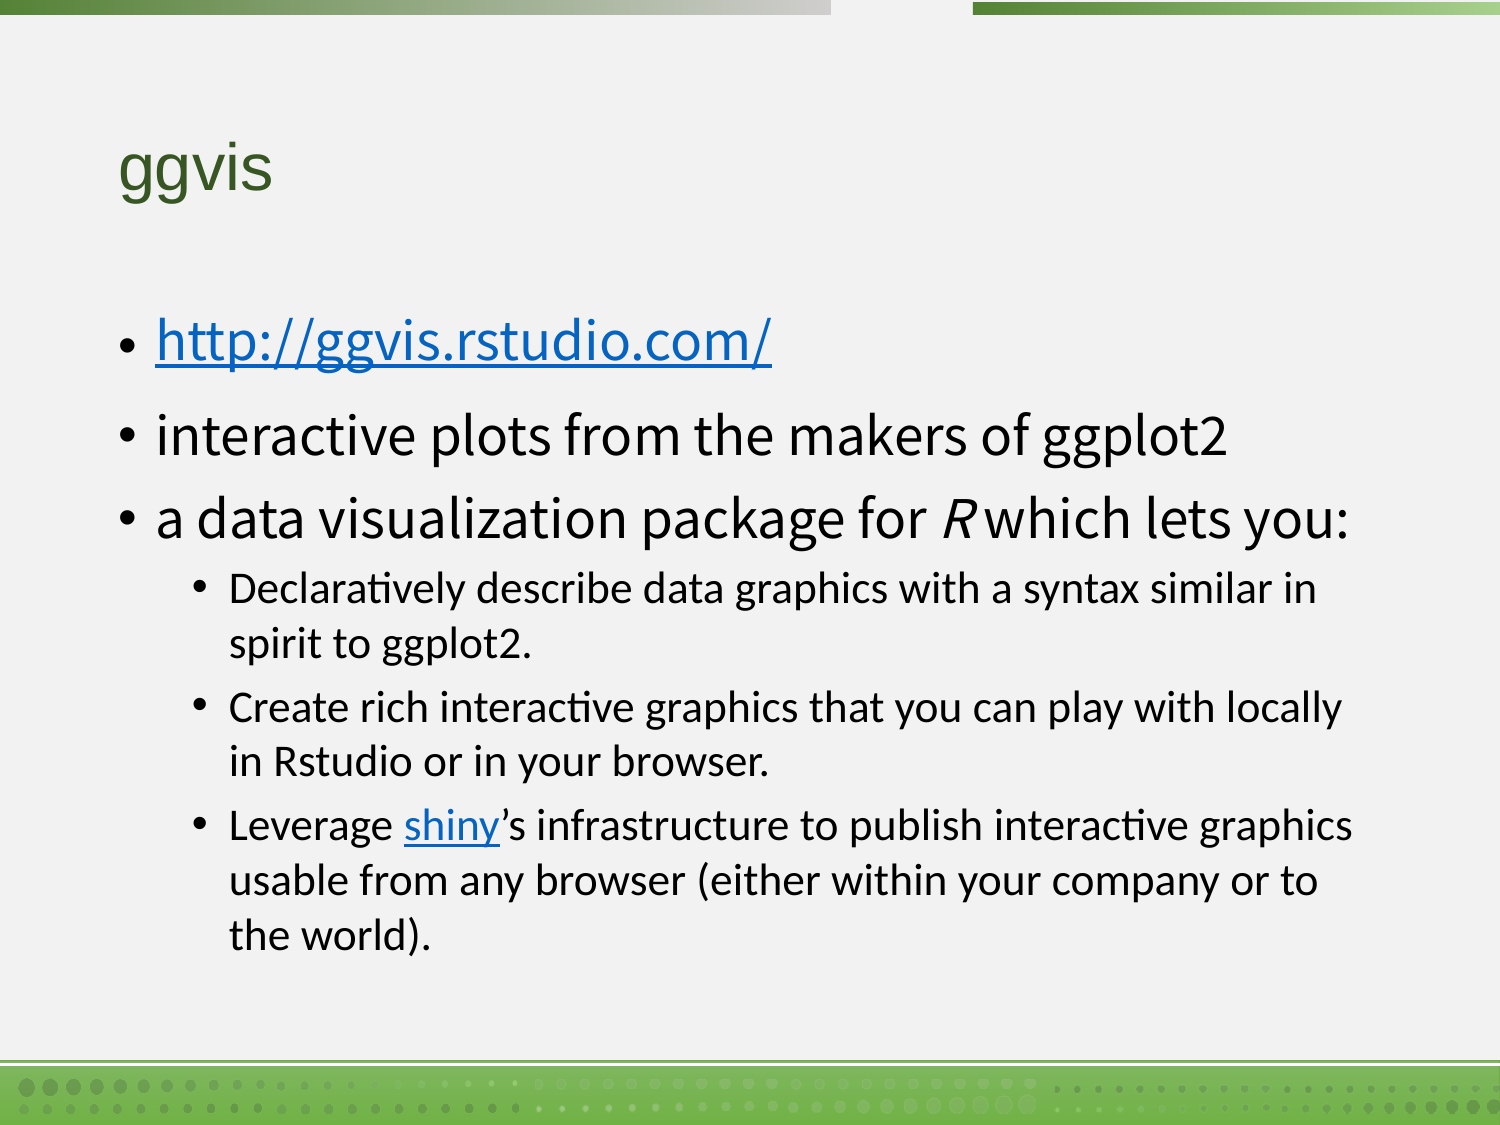

# ggvis
http://ggvis.rstudio.com/
interactive plots from the makers of ggplot2
a data visualization package for R which lets you:
Declaratively describe data graphics with a syntax similar in spirit to ggplot2.
Create rich interactive graphics that you can play with locally in Rstudio or in your browser.
Leverage shiny’s infrastructure to publish interactive graphics usable from any browser (either within your company or to the world).